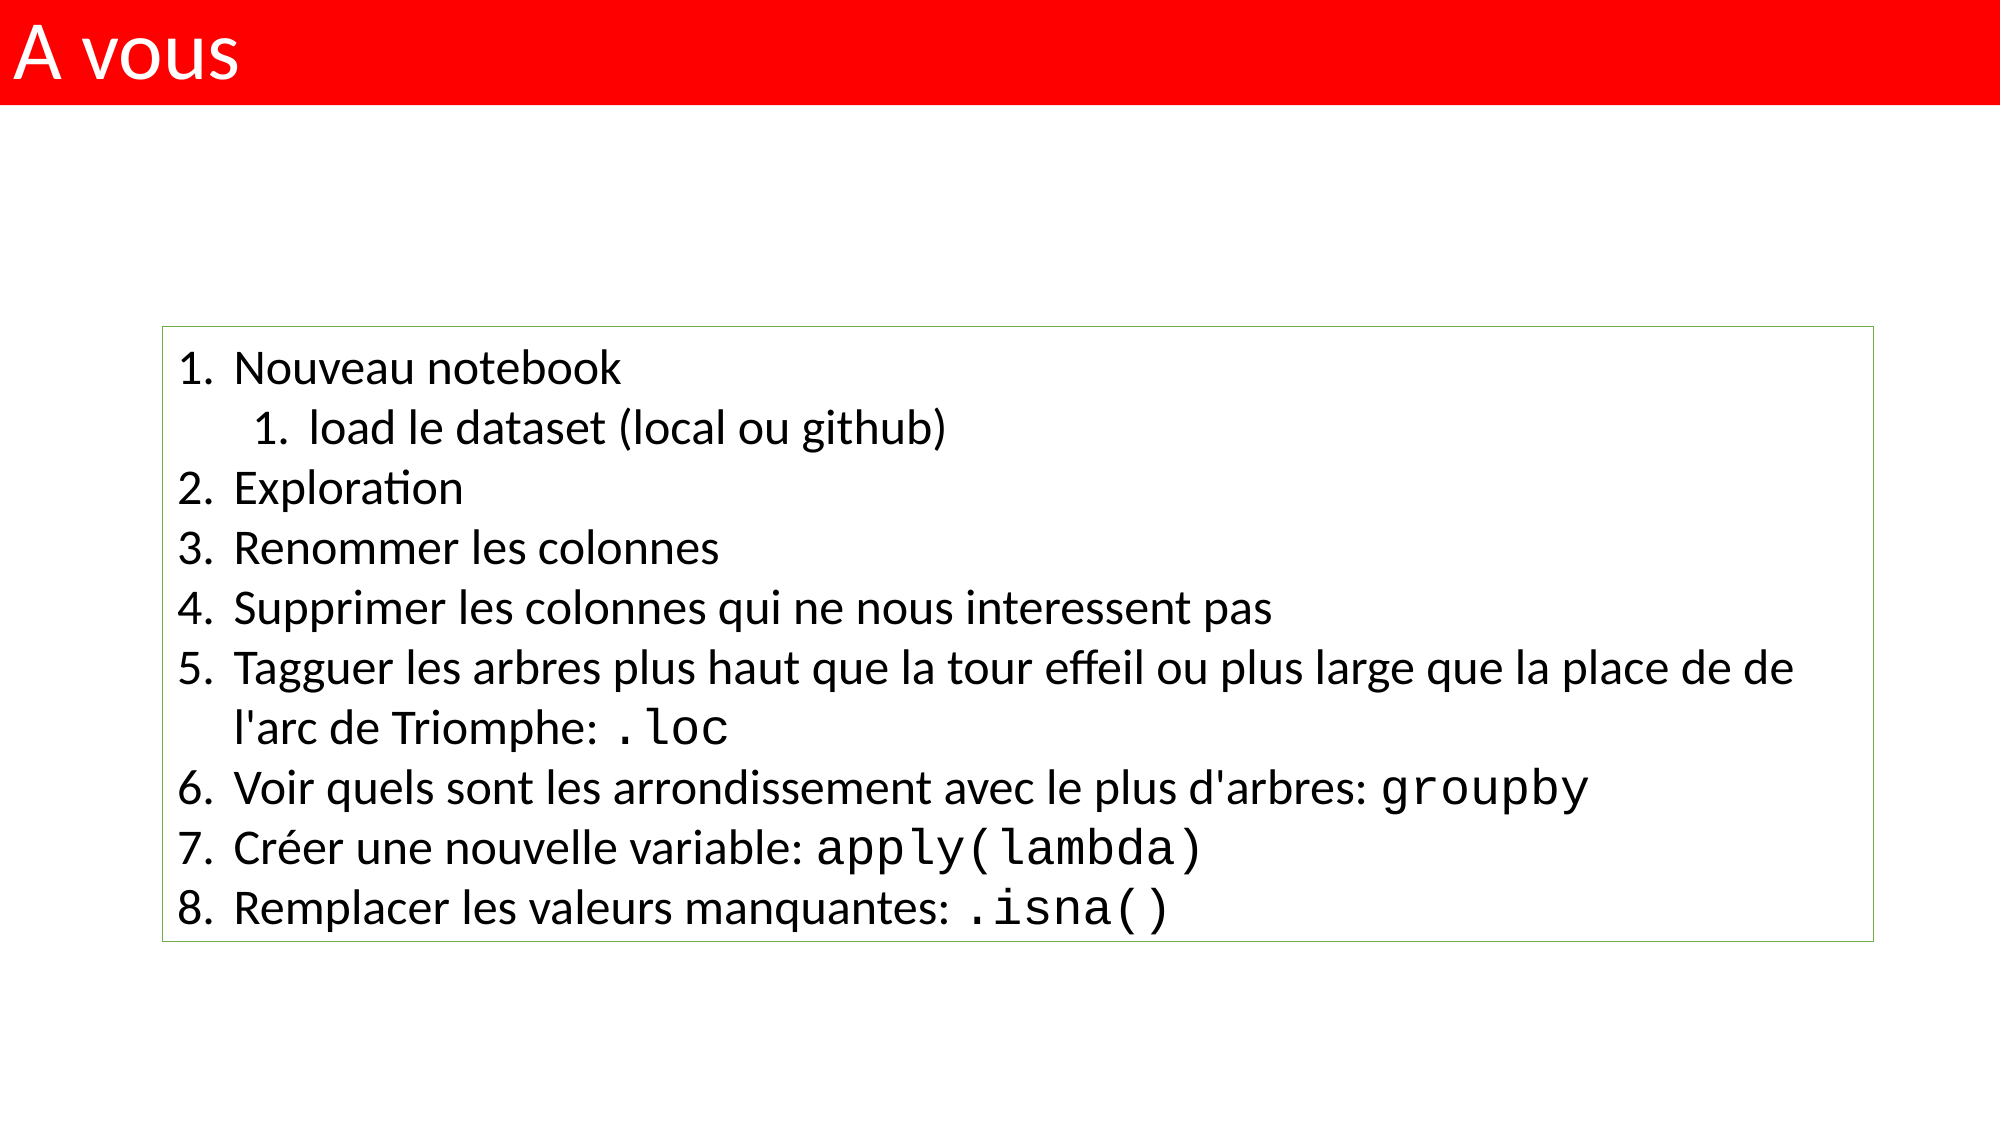

A vous
Nouveau notebook
load le dataset (local ou github)
Exploration
Renommer les colonnes
Supprimer les colonnes qui ne nous interessent pas
Tagguer les arbres plus haut que la tour effeil ou plus large que la place de de l'arc de Triomphe: .loc
Voir quels sont les arrondissement avec le plus d'arbres: groupby
Créer une nouvelle variable: apply(lambda)
Remplacer les valeurs manquantes: .isna()